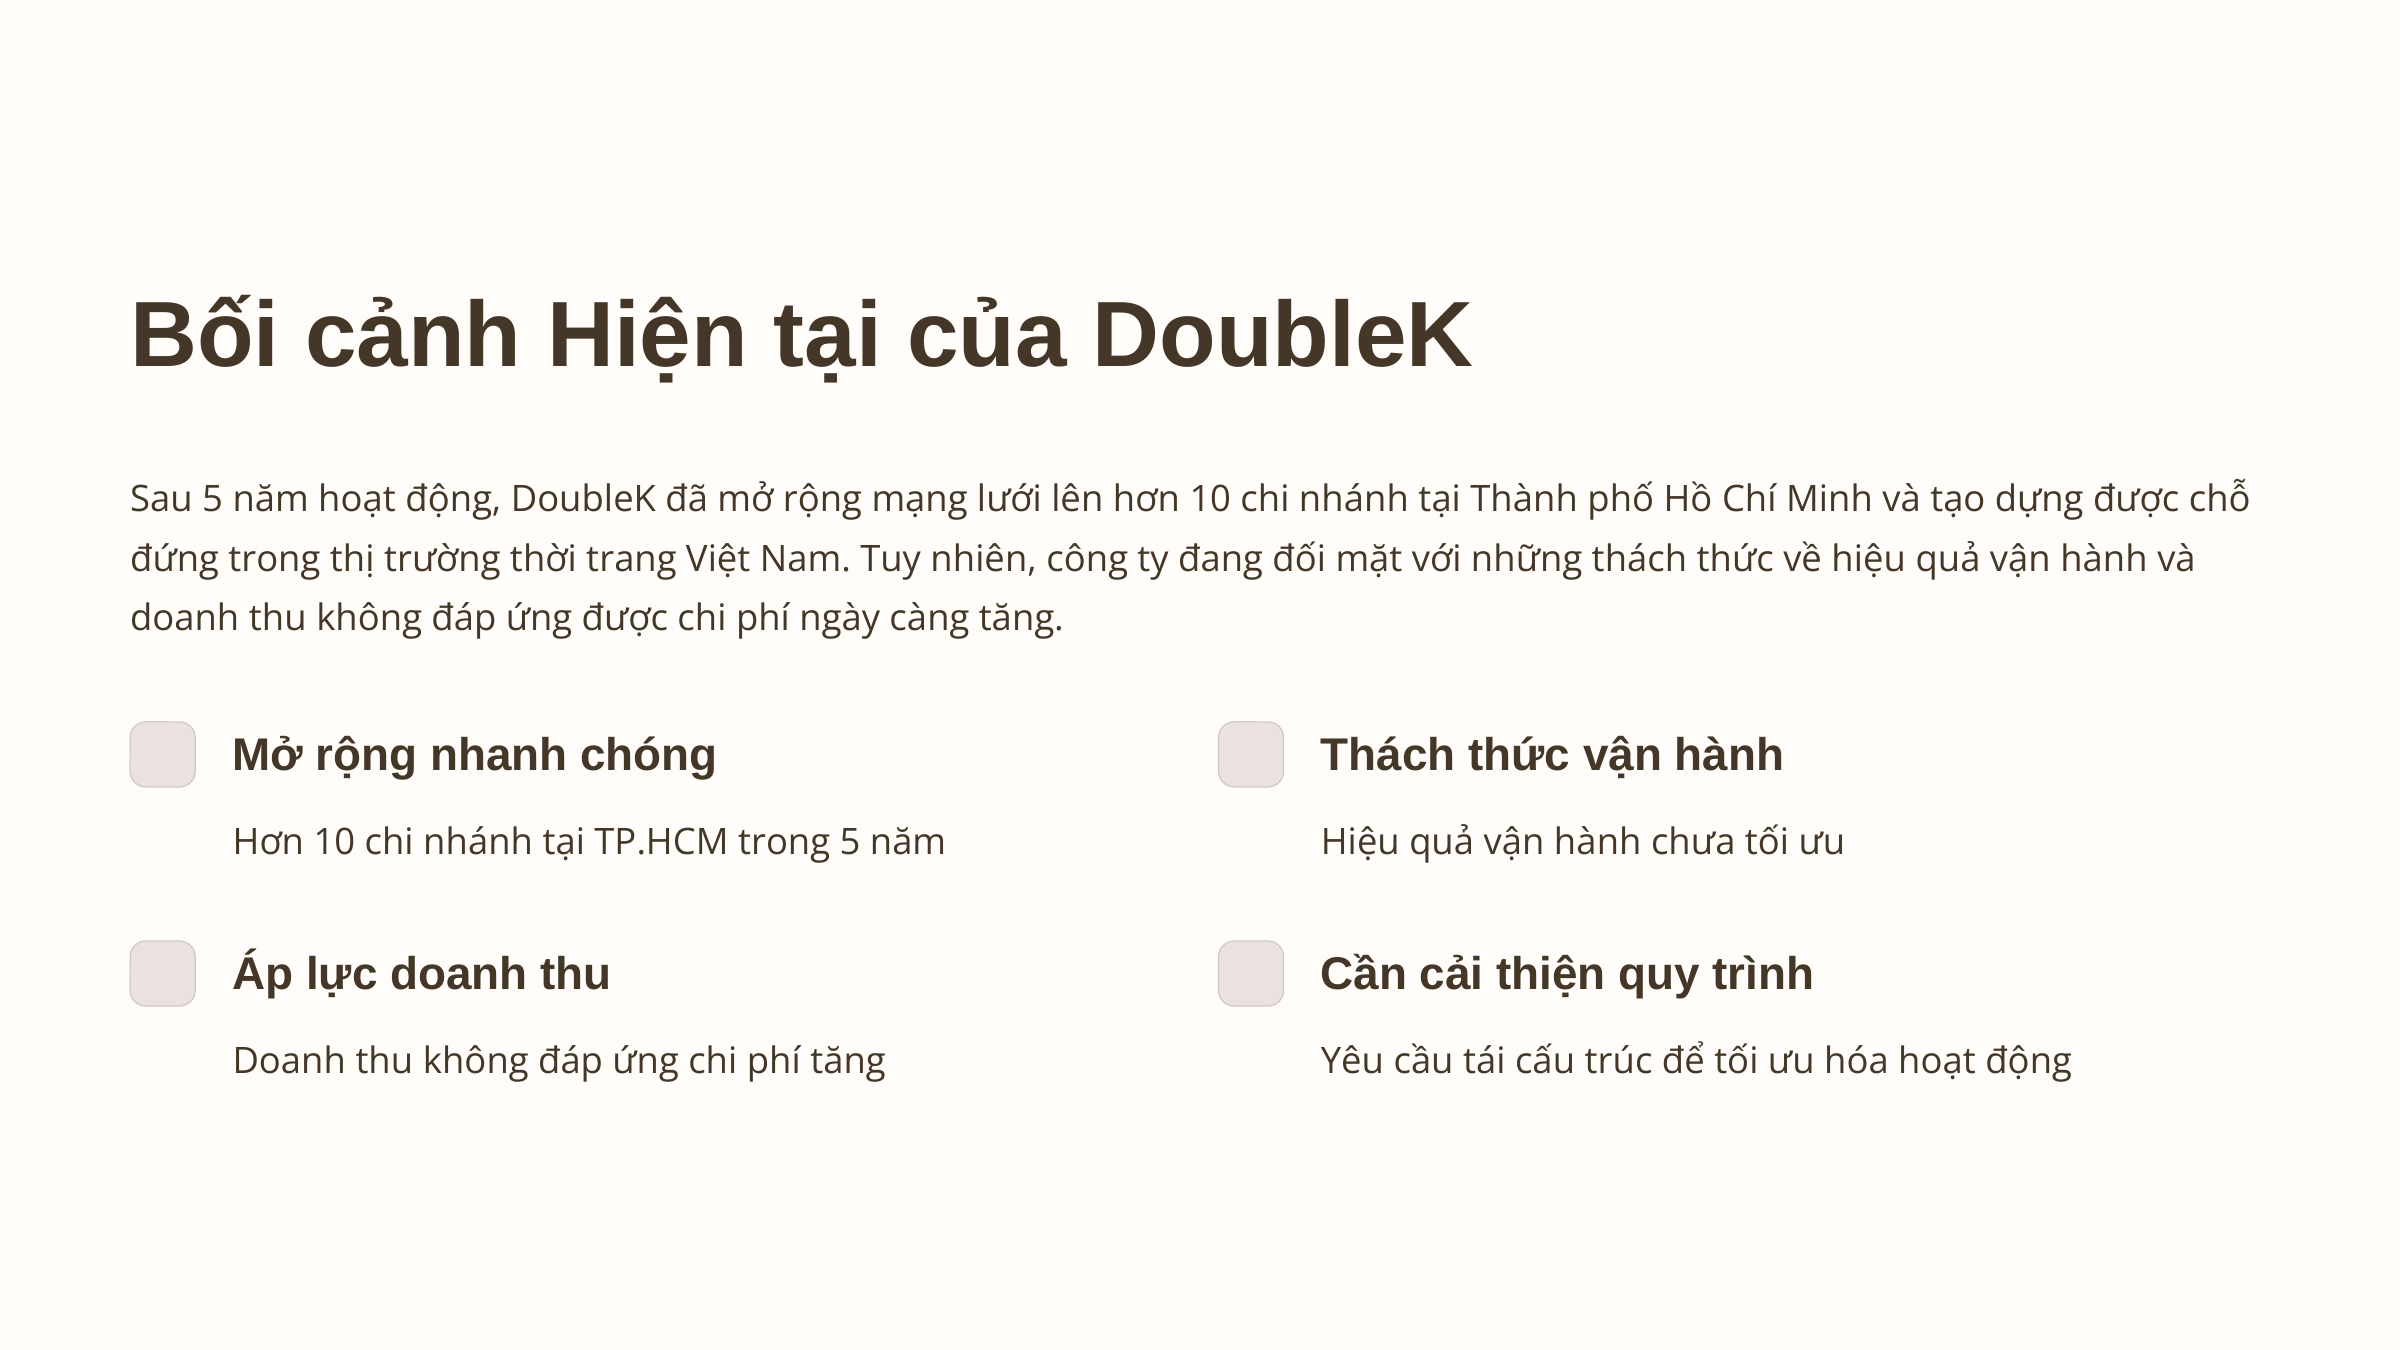

Bối cảnh Hiện tại của DoubleK
Sau 5 năm hoạt động, DoubleK đã mở rộng mạng lưới lên hơn 10 chi nhánh tại Thành phố Hồ Chí Minh và tạo dựng được chỗ đứng trong thị trường thời trang Việt Nam. Tuy nhiên, công ty đang đối mặt với những thách thức về hiệu quả vận hành và doanh thu không đáp ứng được chi phí ngày càng tăng.

Mở rộng nhanh chóng

Thách thức vận hành
Hơn 10 chi nhánh tại TP.HCM trong 5 năm
Hiệu quả vận hành chưa tối ưu

Áp lực doanh thu

Cần cải thiện quy trình
Doanh thu không đáp ứng chi phí tăng
Yêu cầu tái cấu trúc để tối ưu hóa hoạt động